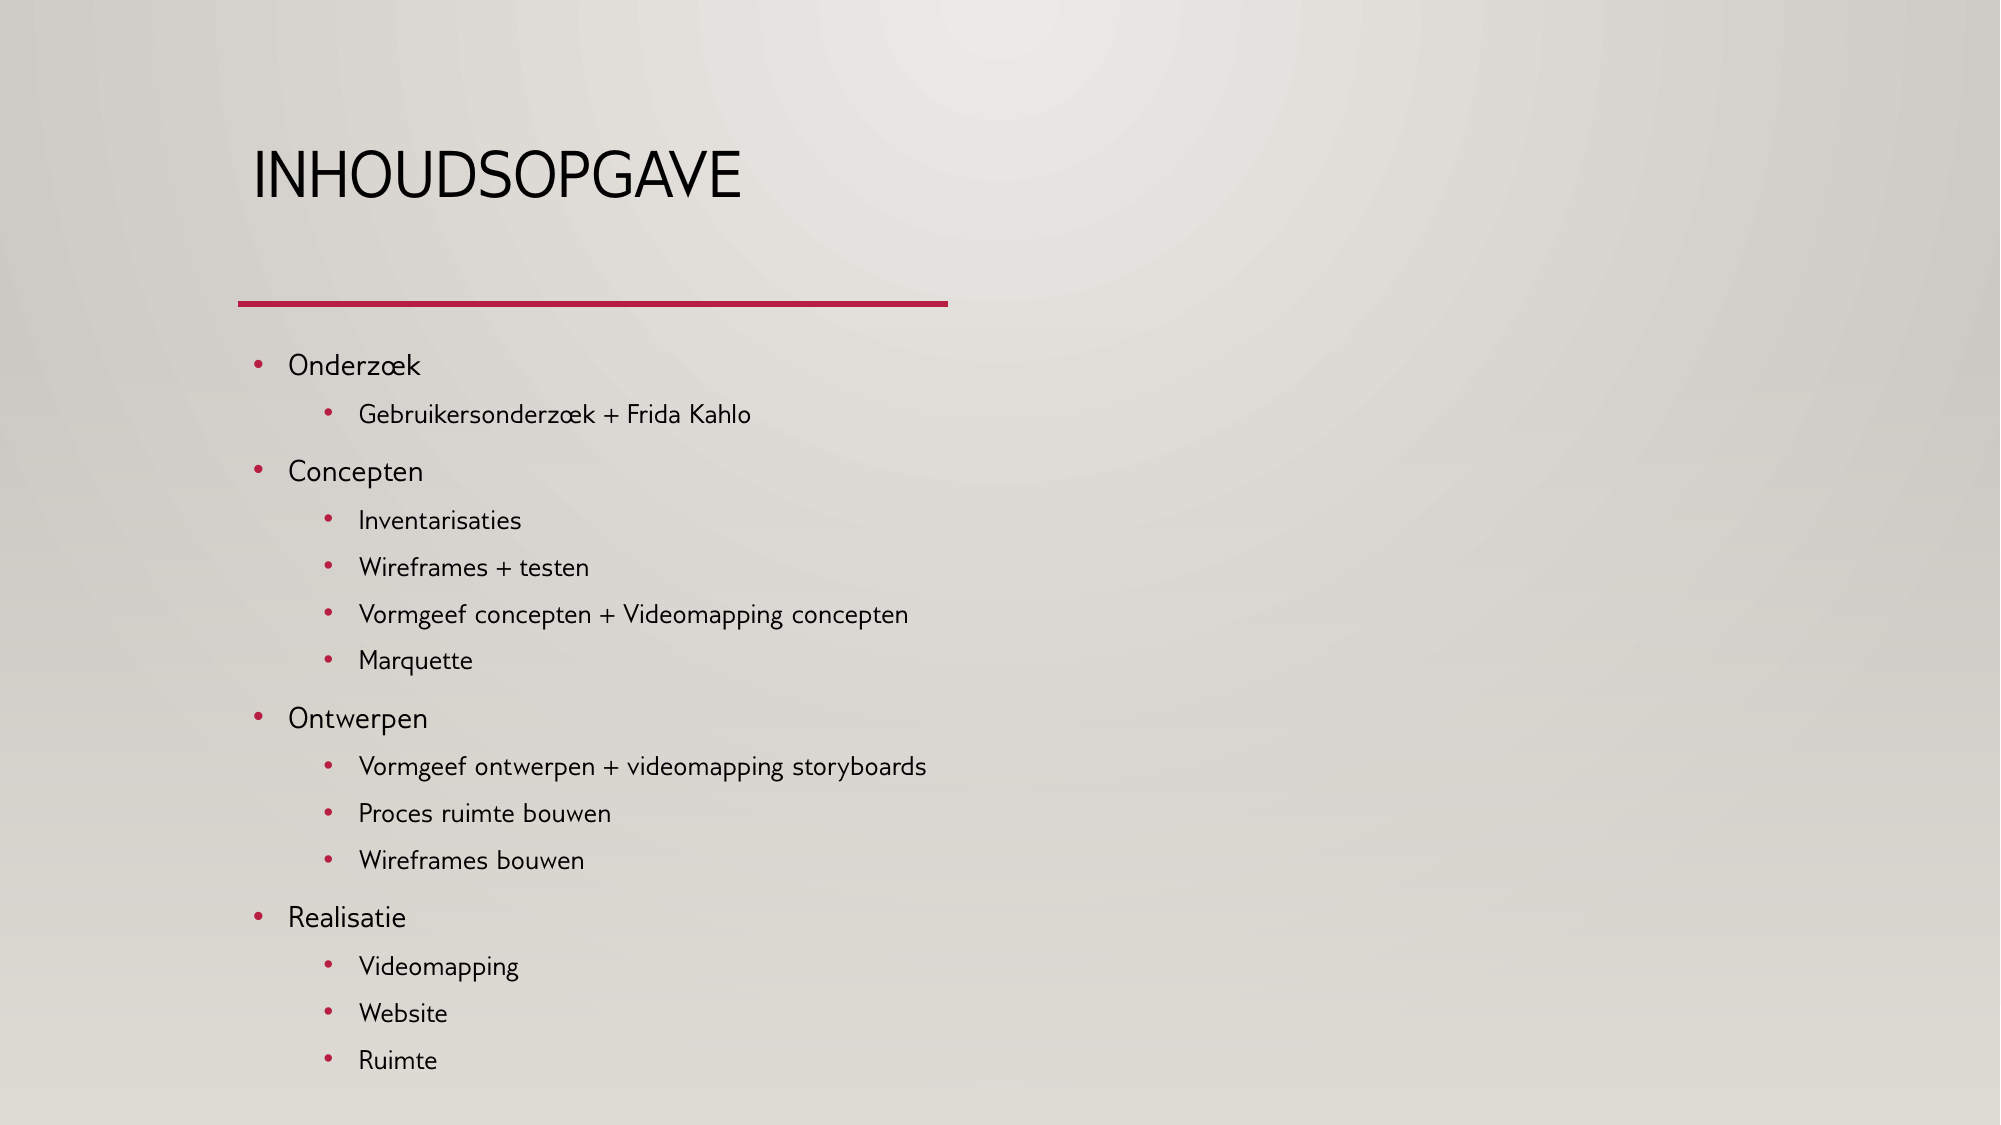

# Inhoudsopgave
Onderzoek
Gebruikersonderzoek + Frida Kahlo
Concepten
Inventarisaties
Wireframes + testen
Vormgeef concepten + Videomapping concepten
Marquette
Ontwerpen
Vormgeef ontwerpen + videomapping storyboards
Proces ruimte bouwen
Wireframes bouwen
Realisatie
Videomapping
Website
Ruimte